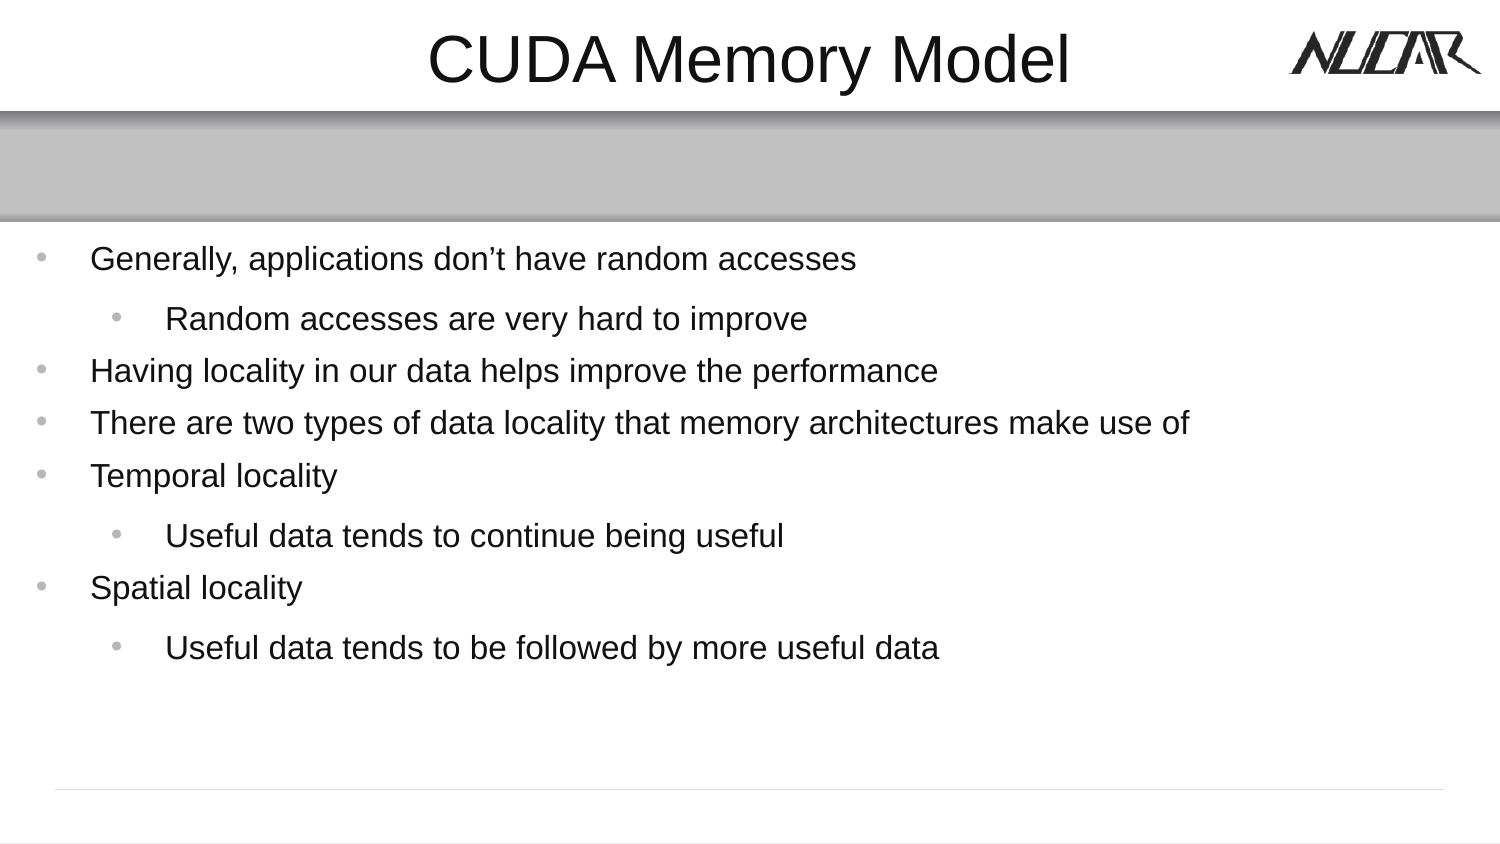

# CUDA Memory Model
Generally, applications don’t have random accesses
Random accesses are very hard to improve
Having locality in our data helps improve the performance
There are two types of data locality that memory architectures make use of
Temporal locality
Useful data tends to continue being useful
Spatial locality
Useful data tends to be followed by more useful data